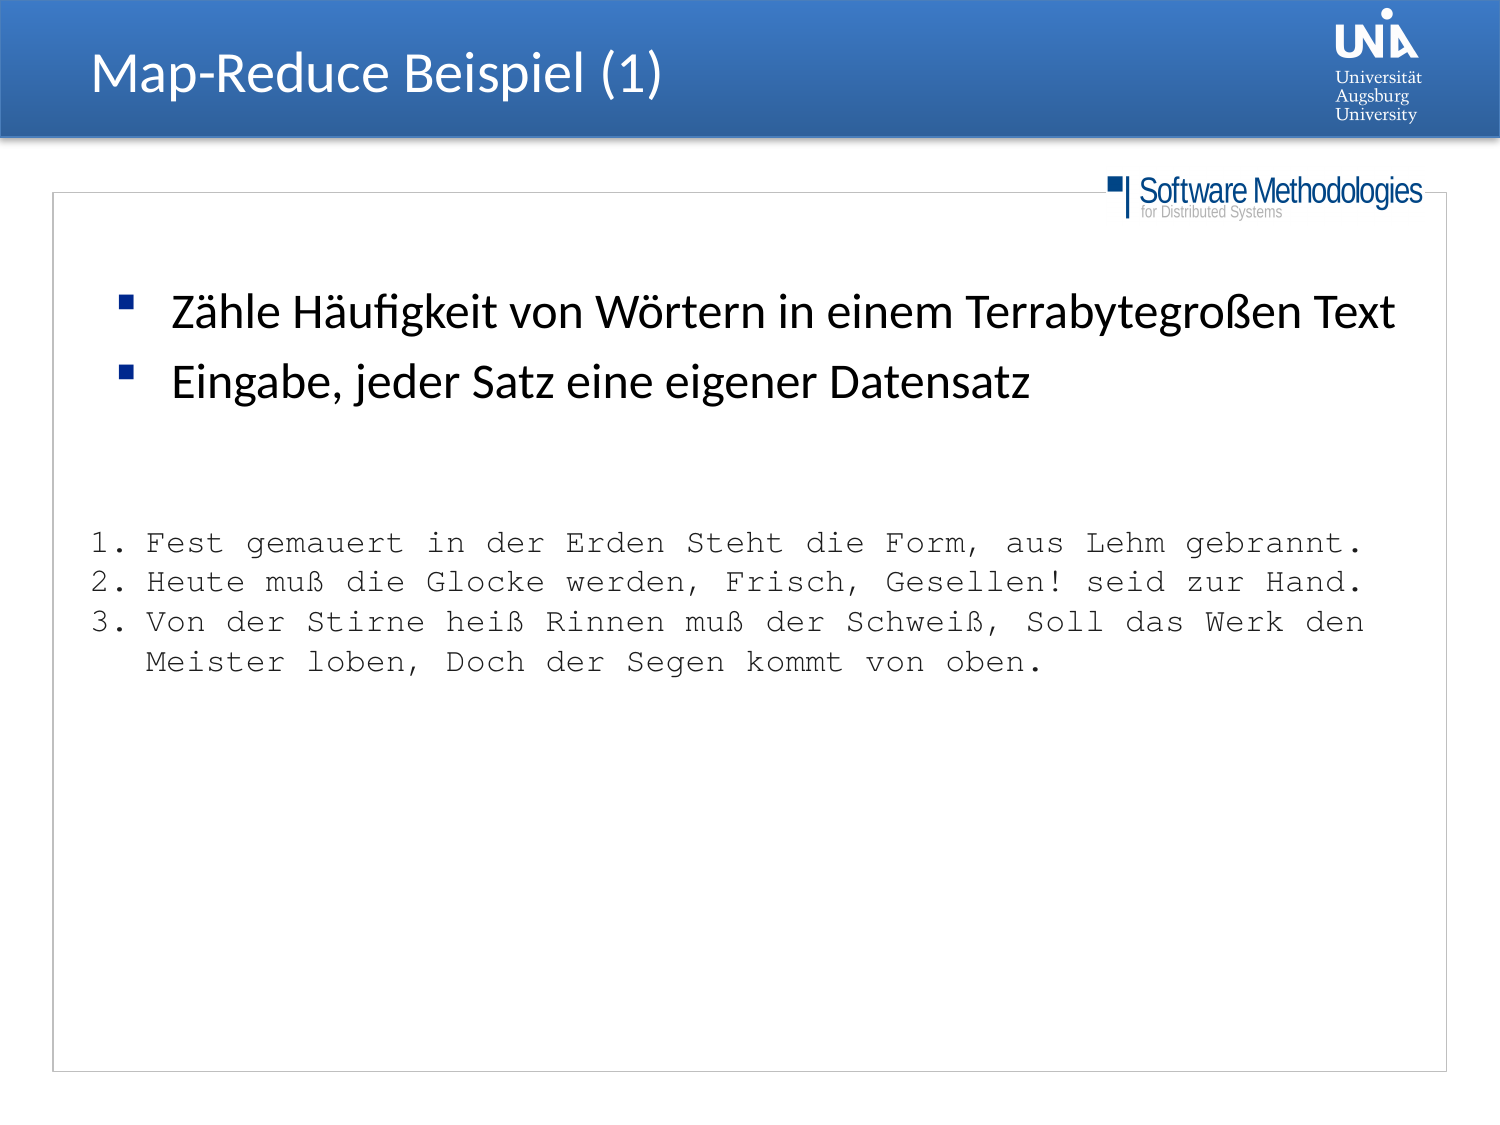

# Map-Reduce Beispiel (1)
Zähle Häufigkeit von Wörtern in einem Terrabytegroßen Text
Eingabe, jeder Satz eine eigener Datensatz
Fest gemauert in der Erden Steht die Form, aus Lehm gebrannt.
Heute muß die Glocke werden, Frisch, Gesellen! seid zur Hand.
Von der Stirne heiß Rinnen muß der Schweiß, Soll das Werk den Meister loben, Doch der Segen kommt von oben.